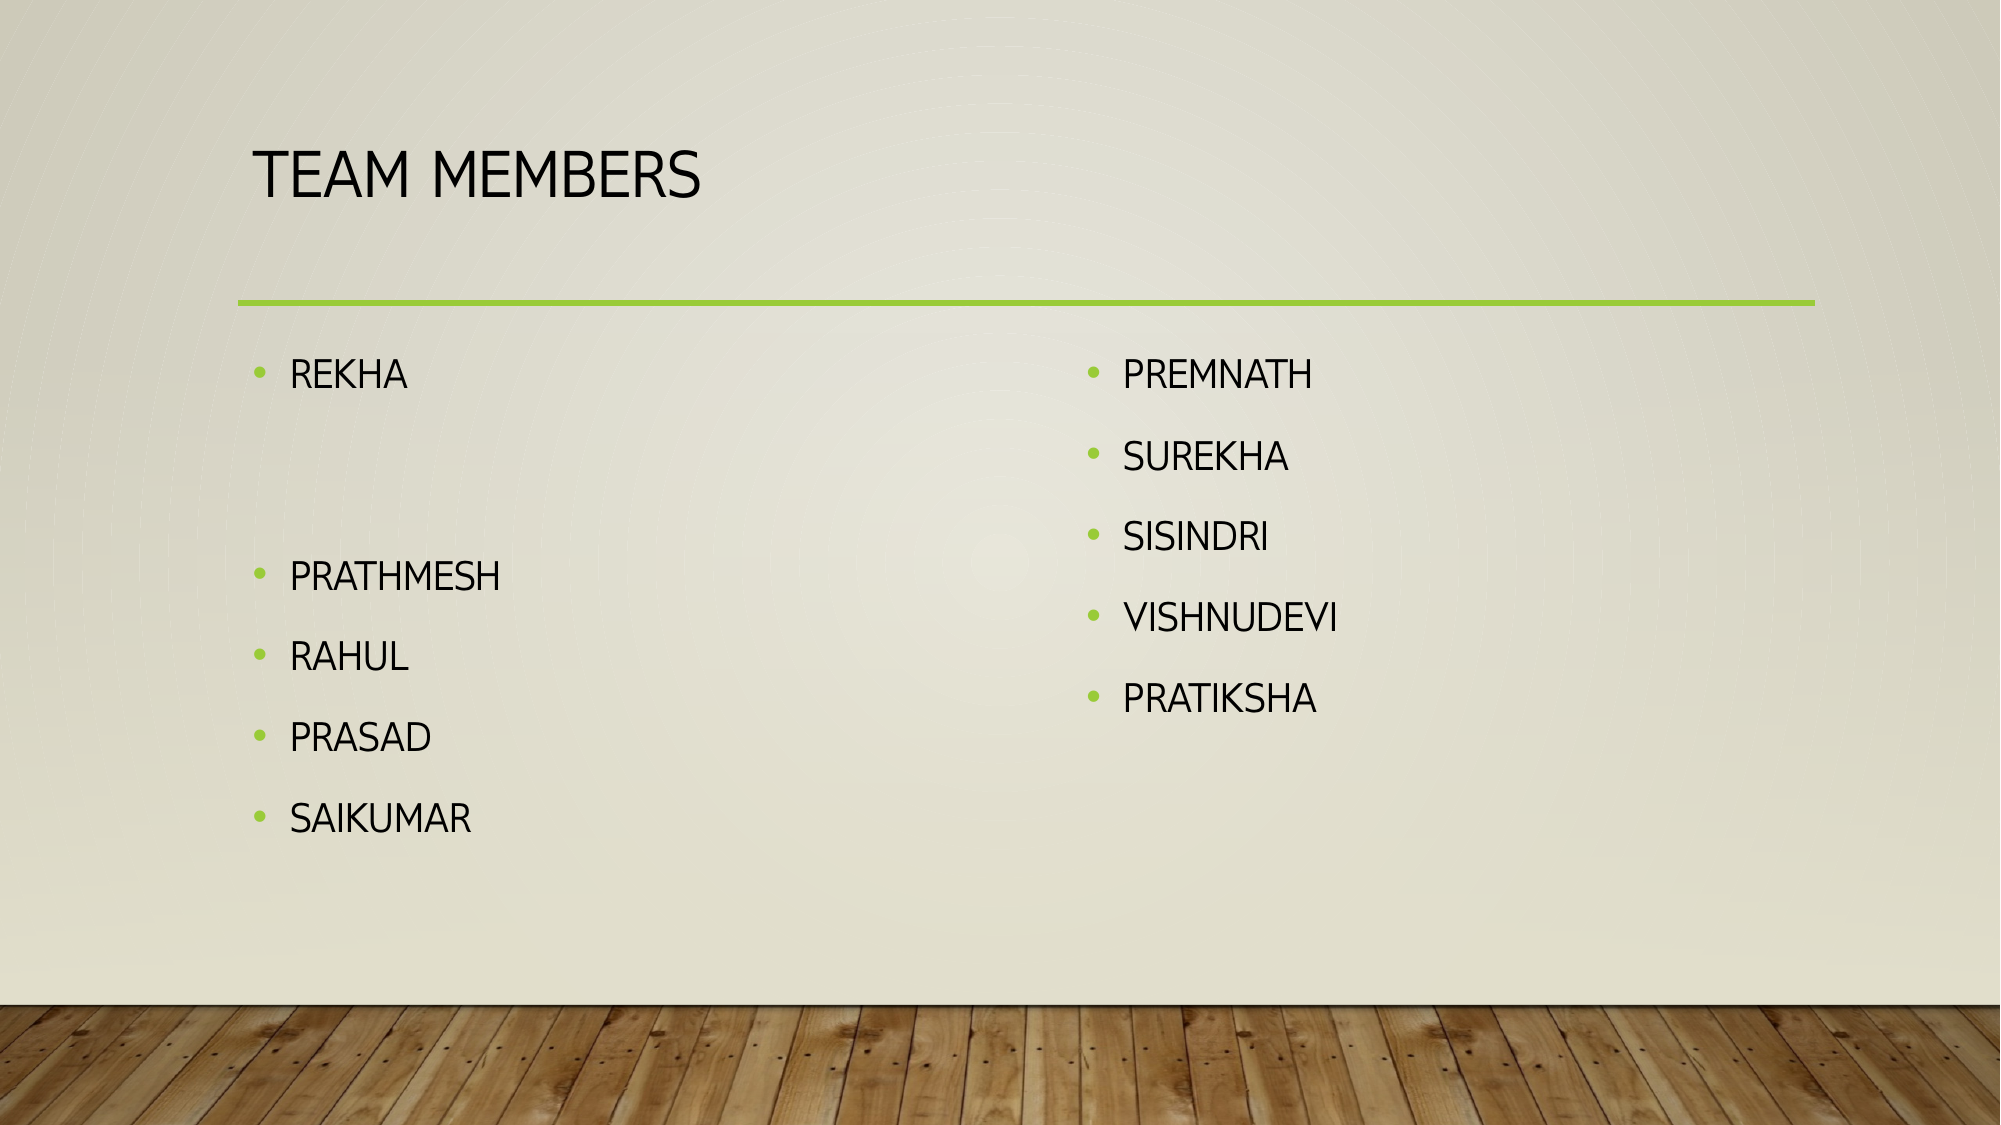

# Team members
REKHA
PRATHMESH
RAHUL
PRASAD
SAIKUMAR

PREMNATH
SUREKHA
SISINDRI
VISHNUDEVI
PRATIKSHA